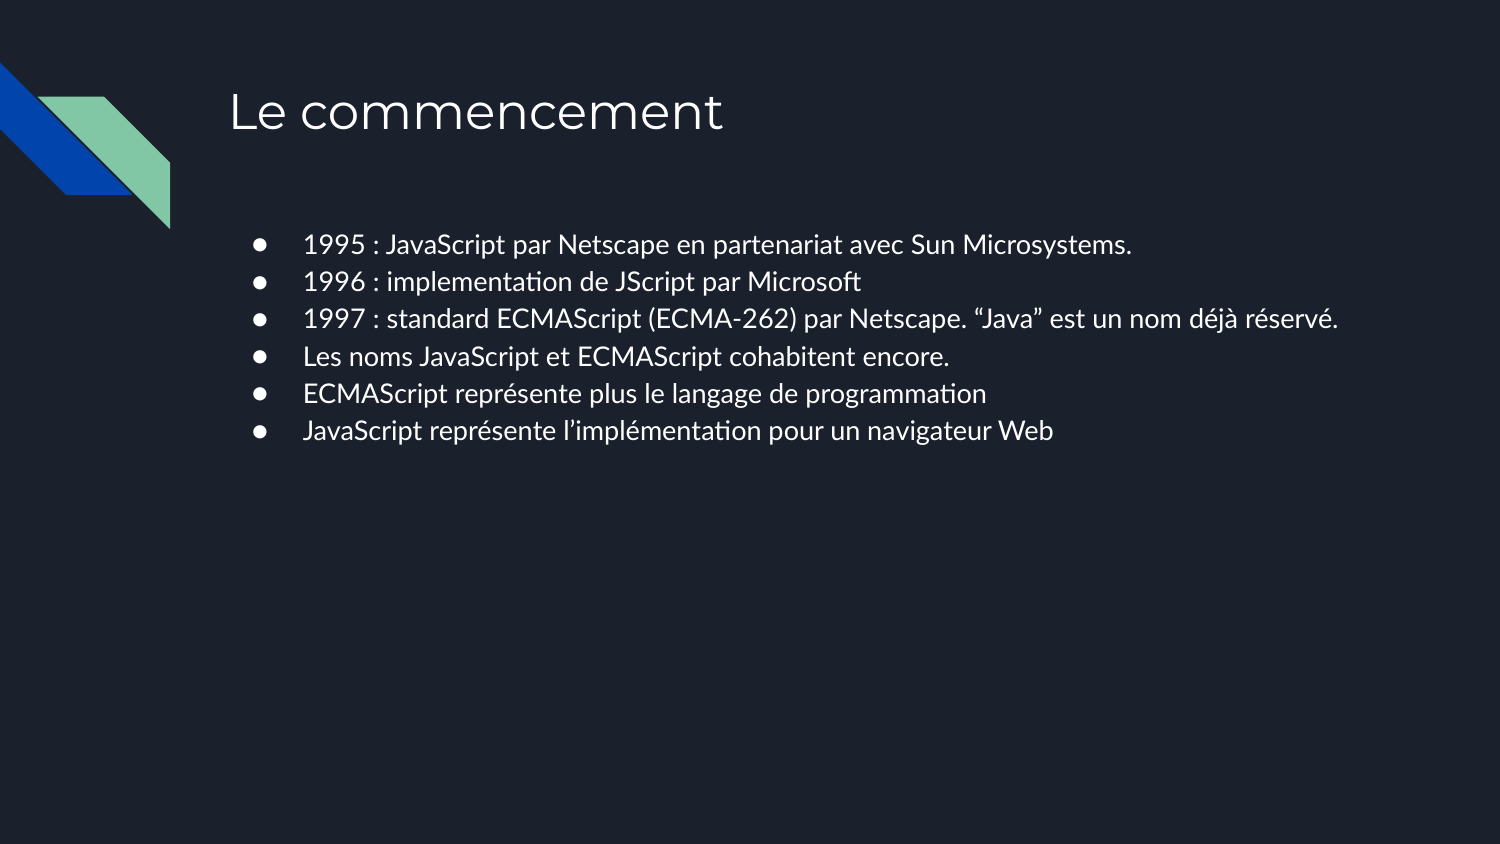

# Le commencement
1995 : JavaScript par Netscape en partenariat avec Sun Microsystems.
1996 : implementation de JScript par Microsoft
1997 : standard ECMAScript (ECMA-262) par Netscape. “Java” est un nom déjà réservé.
Les noms JavaScript et ECMAScript cohabitent encore.
ECMAScript représente plus le langage de programmation
JavaScript représente l’implémentation pour un navigateur Web